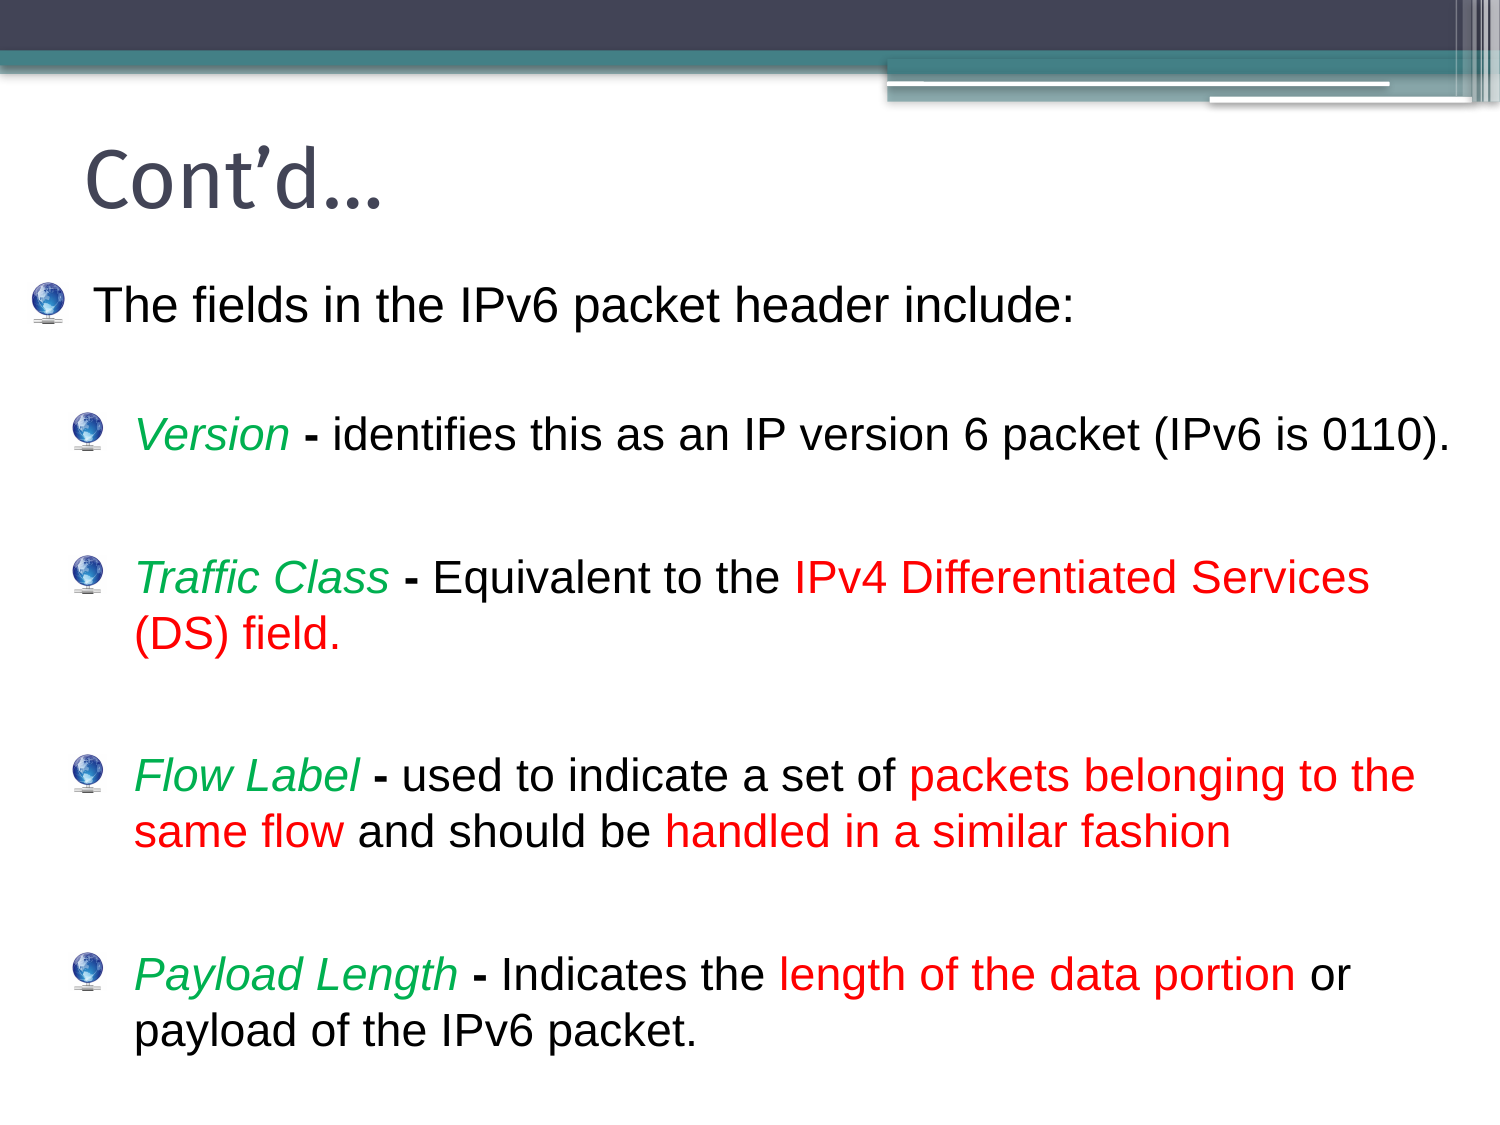

# Cont’d…
The fields in the IPv6 packet header include:

Version - identifies this as an IP version 6 packet (IPv6 is 0110).

Traffic Class - Equivalent to the IPv4 Differentiated Services (DS) field.

Flow Label - used to indicate a set of packets belonging to the same flow and should be handled in a similar fashion

Payload Length - Indicates the length of the data portion or payload of the IPv6 packet.